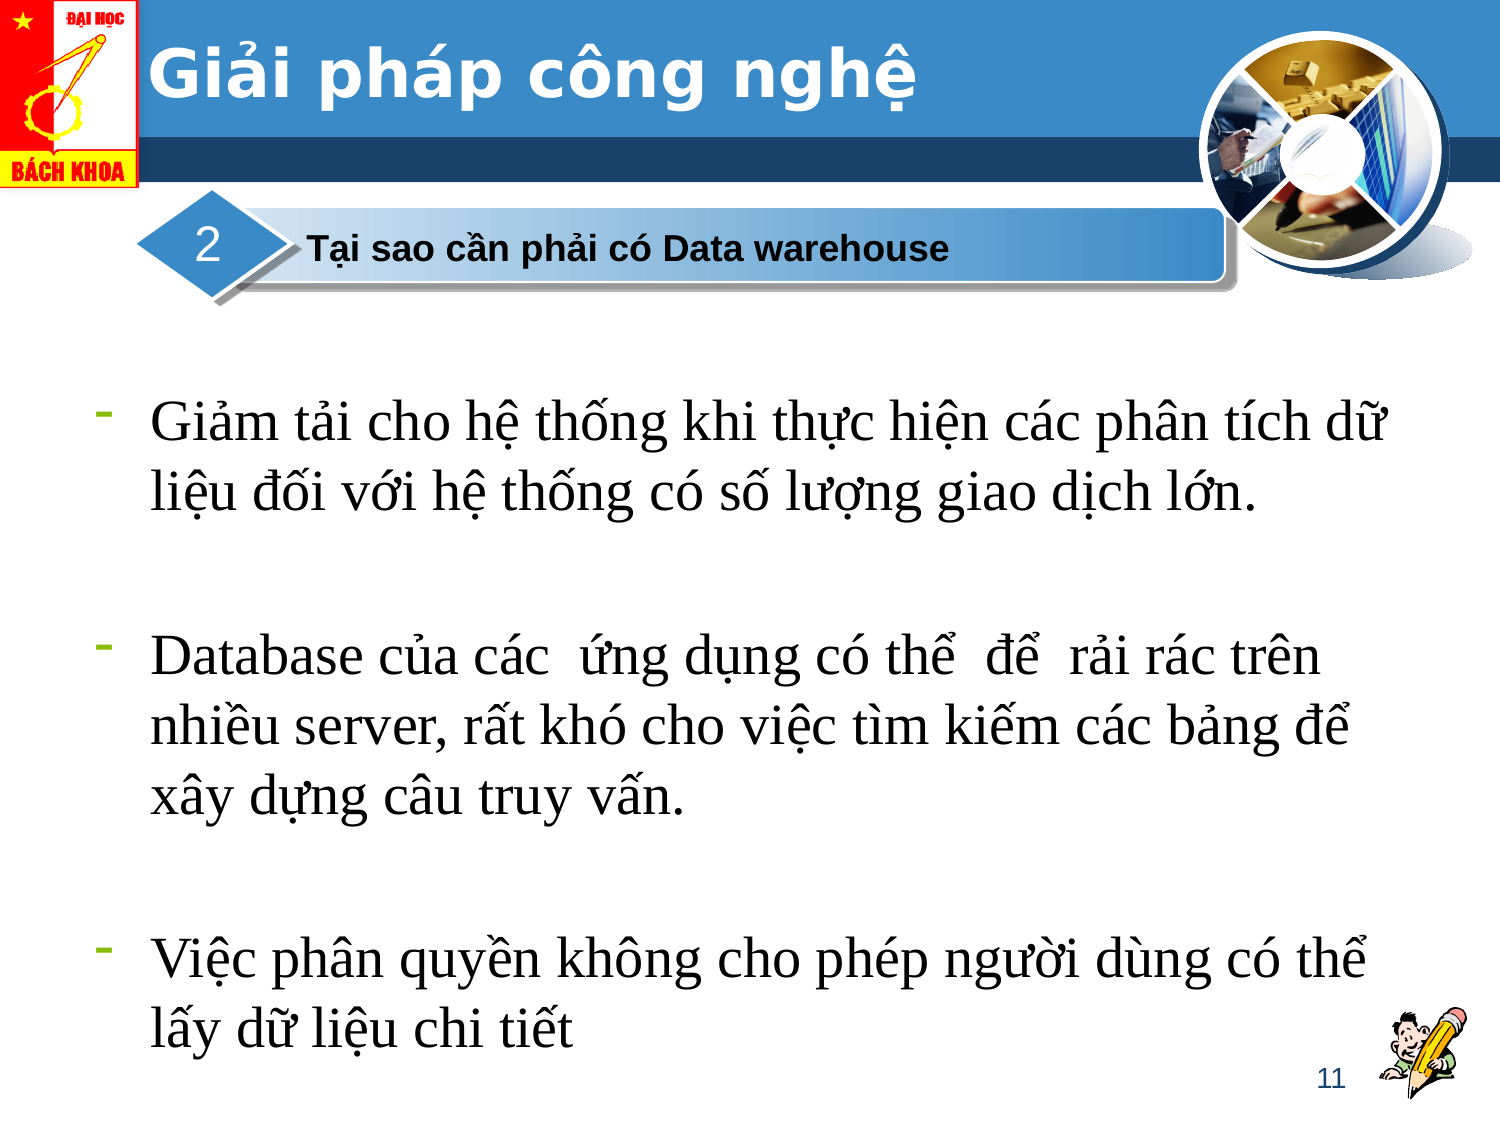

# Giải pháp công nghệ

2

Tại sao cần phải có Data warehouse
Giảm tải cho hệ thống khi thực hiện các phân tích dữ liệu đối với hệ thống có số lượng giao dịch lớn.

Database của các  ứng dụng có thể  để  rải rác trên nhiều server, rất khó cho việc tìm kiếm các bảng để xây dựng câu truy vấn.

Việc phân quyền không cho phép người dùng có thể lấy dữ liệu chi tiết

11